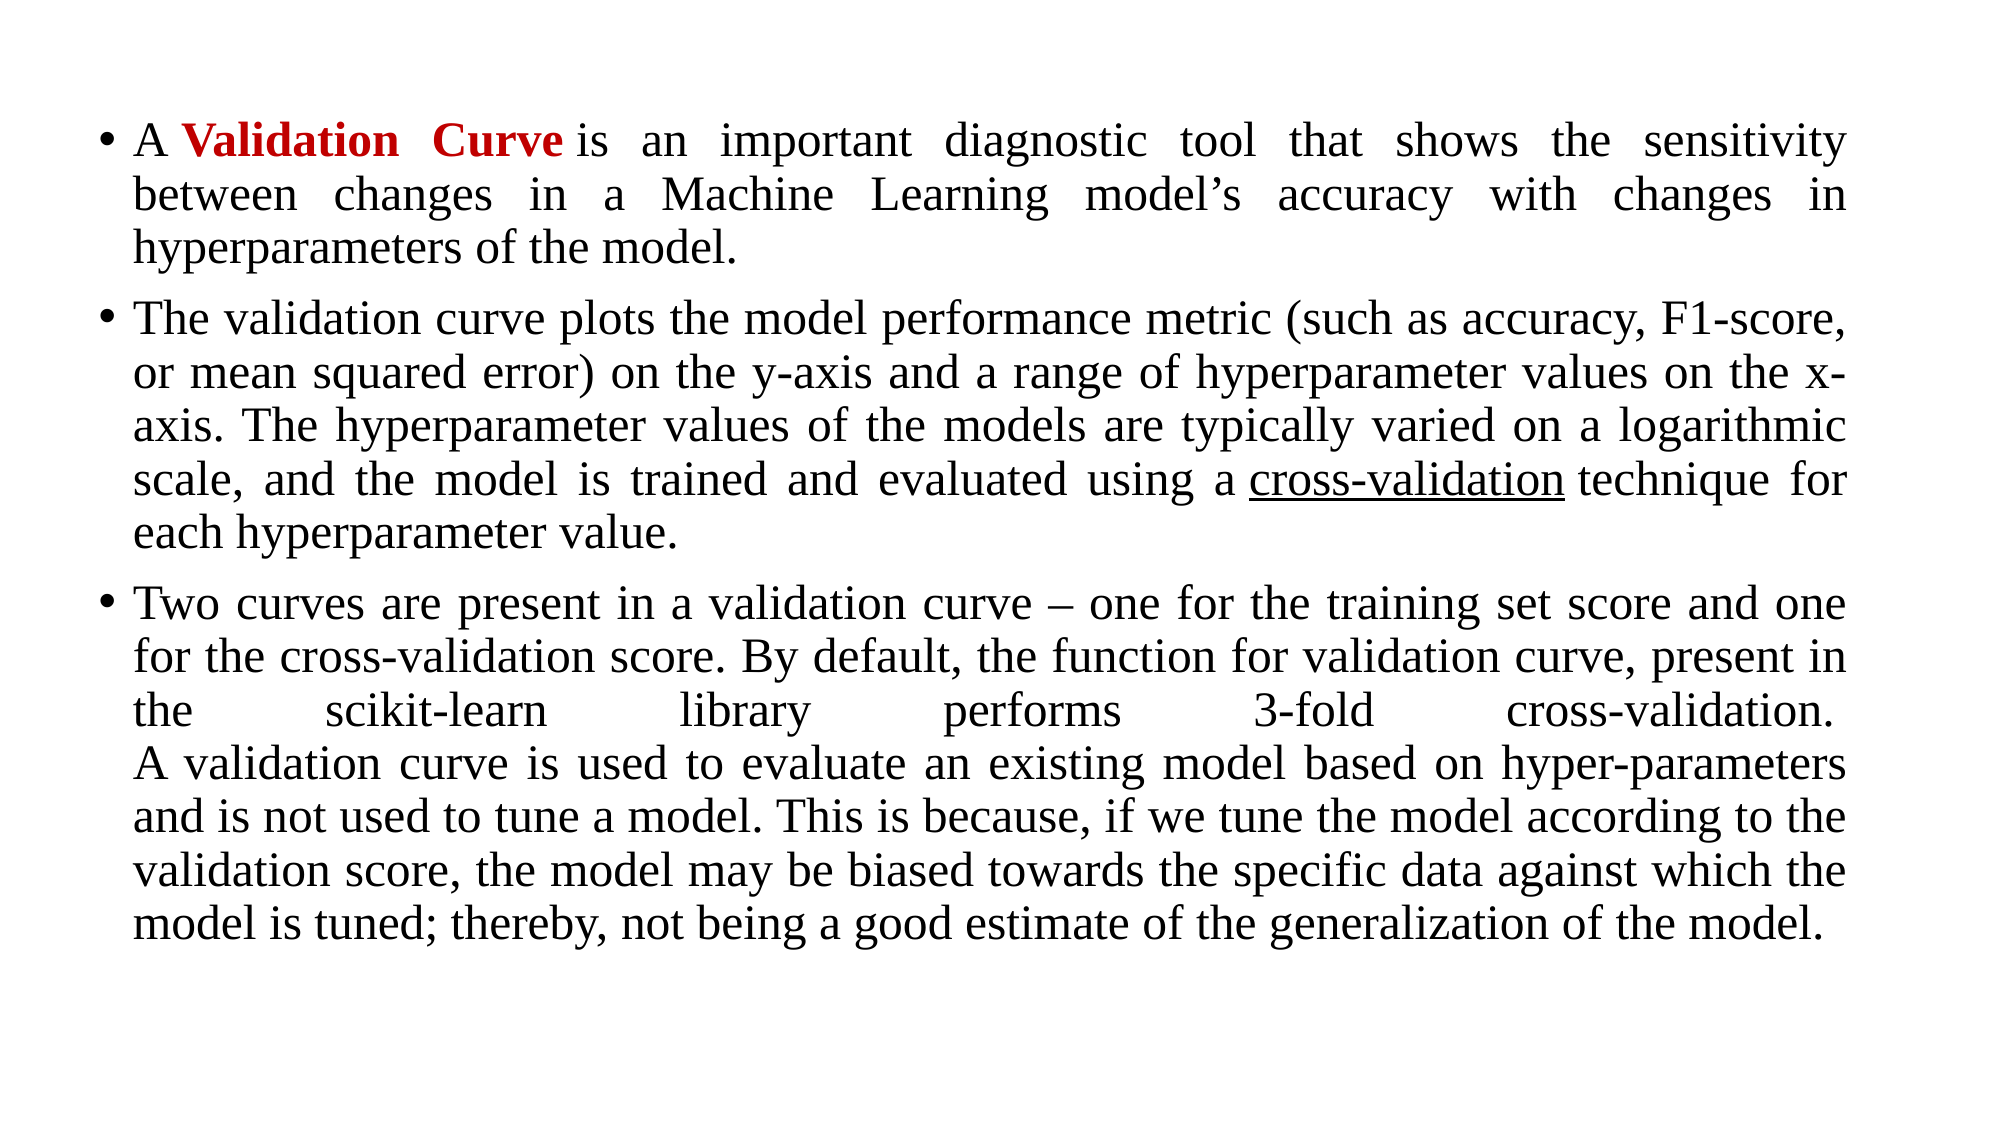

A Validation Curve is an important diagnostic tool that shows the sensitivity between changes in a Machine Learning model’s accuracy with changes in hyperparameters of the model.
The validation curve plots the model performance metric (such as accuracy, F1-score, or mean squared error) on the y-axis and a range of hyperparameter values on the x-axis. The hyperparameter values of the models are typically varied on a logarithmic scale, and the model is trained and evaluated using a cross-validation technique for each hyperparameter value.
Two curves are present in a validation curve – one for the training set score and one for the cross-validation score. By default, the function for validation curve, present in the scikit-learn library performs 3-fold cross-validation. 
A validation curve is used to evaluate an existing model based on hyper-parameters and is not used to tune a model. This is because, if we tune the model according to the validation score, the model may be biased towards the specific data against which the model is tuned; thereby, not being a good estimate of the generalization of the model.